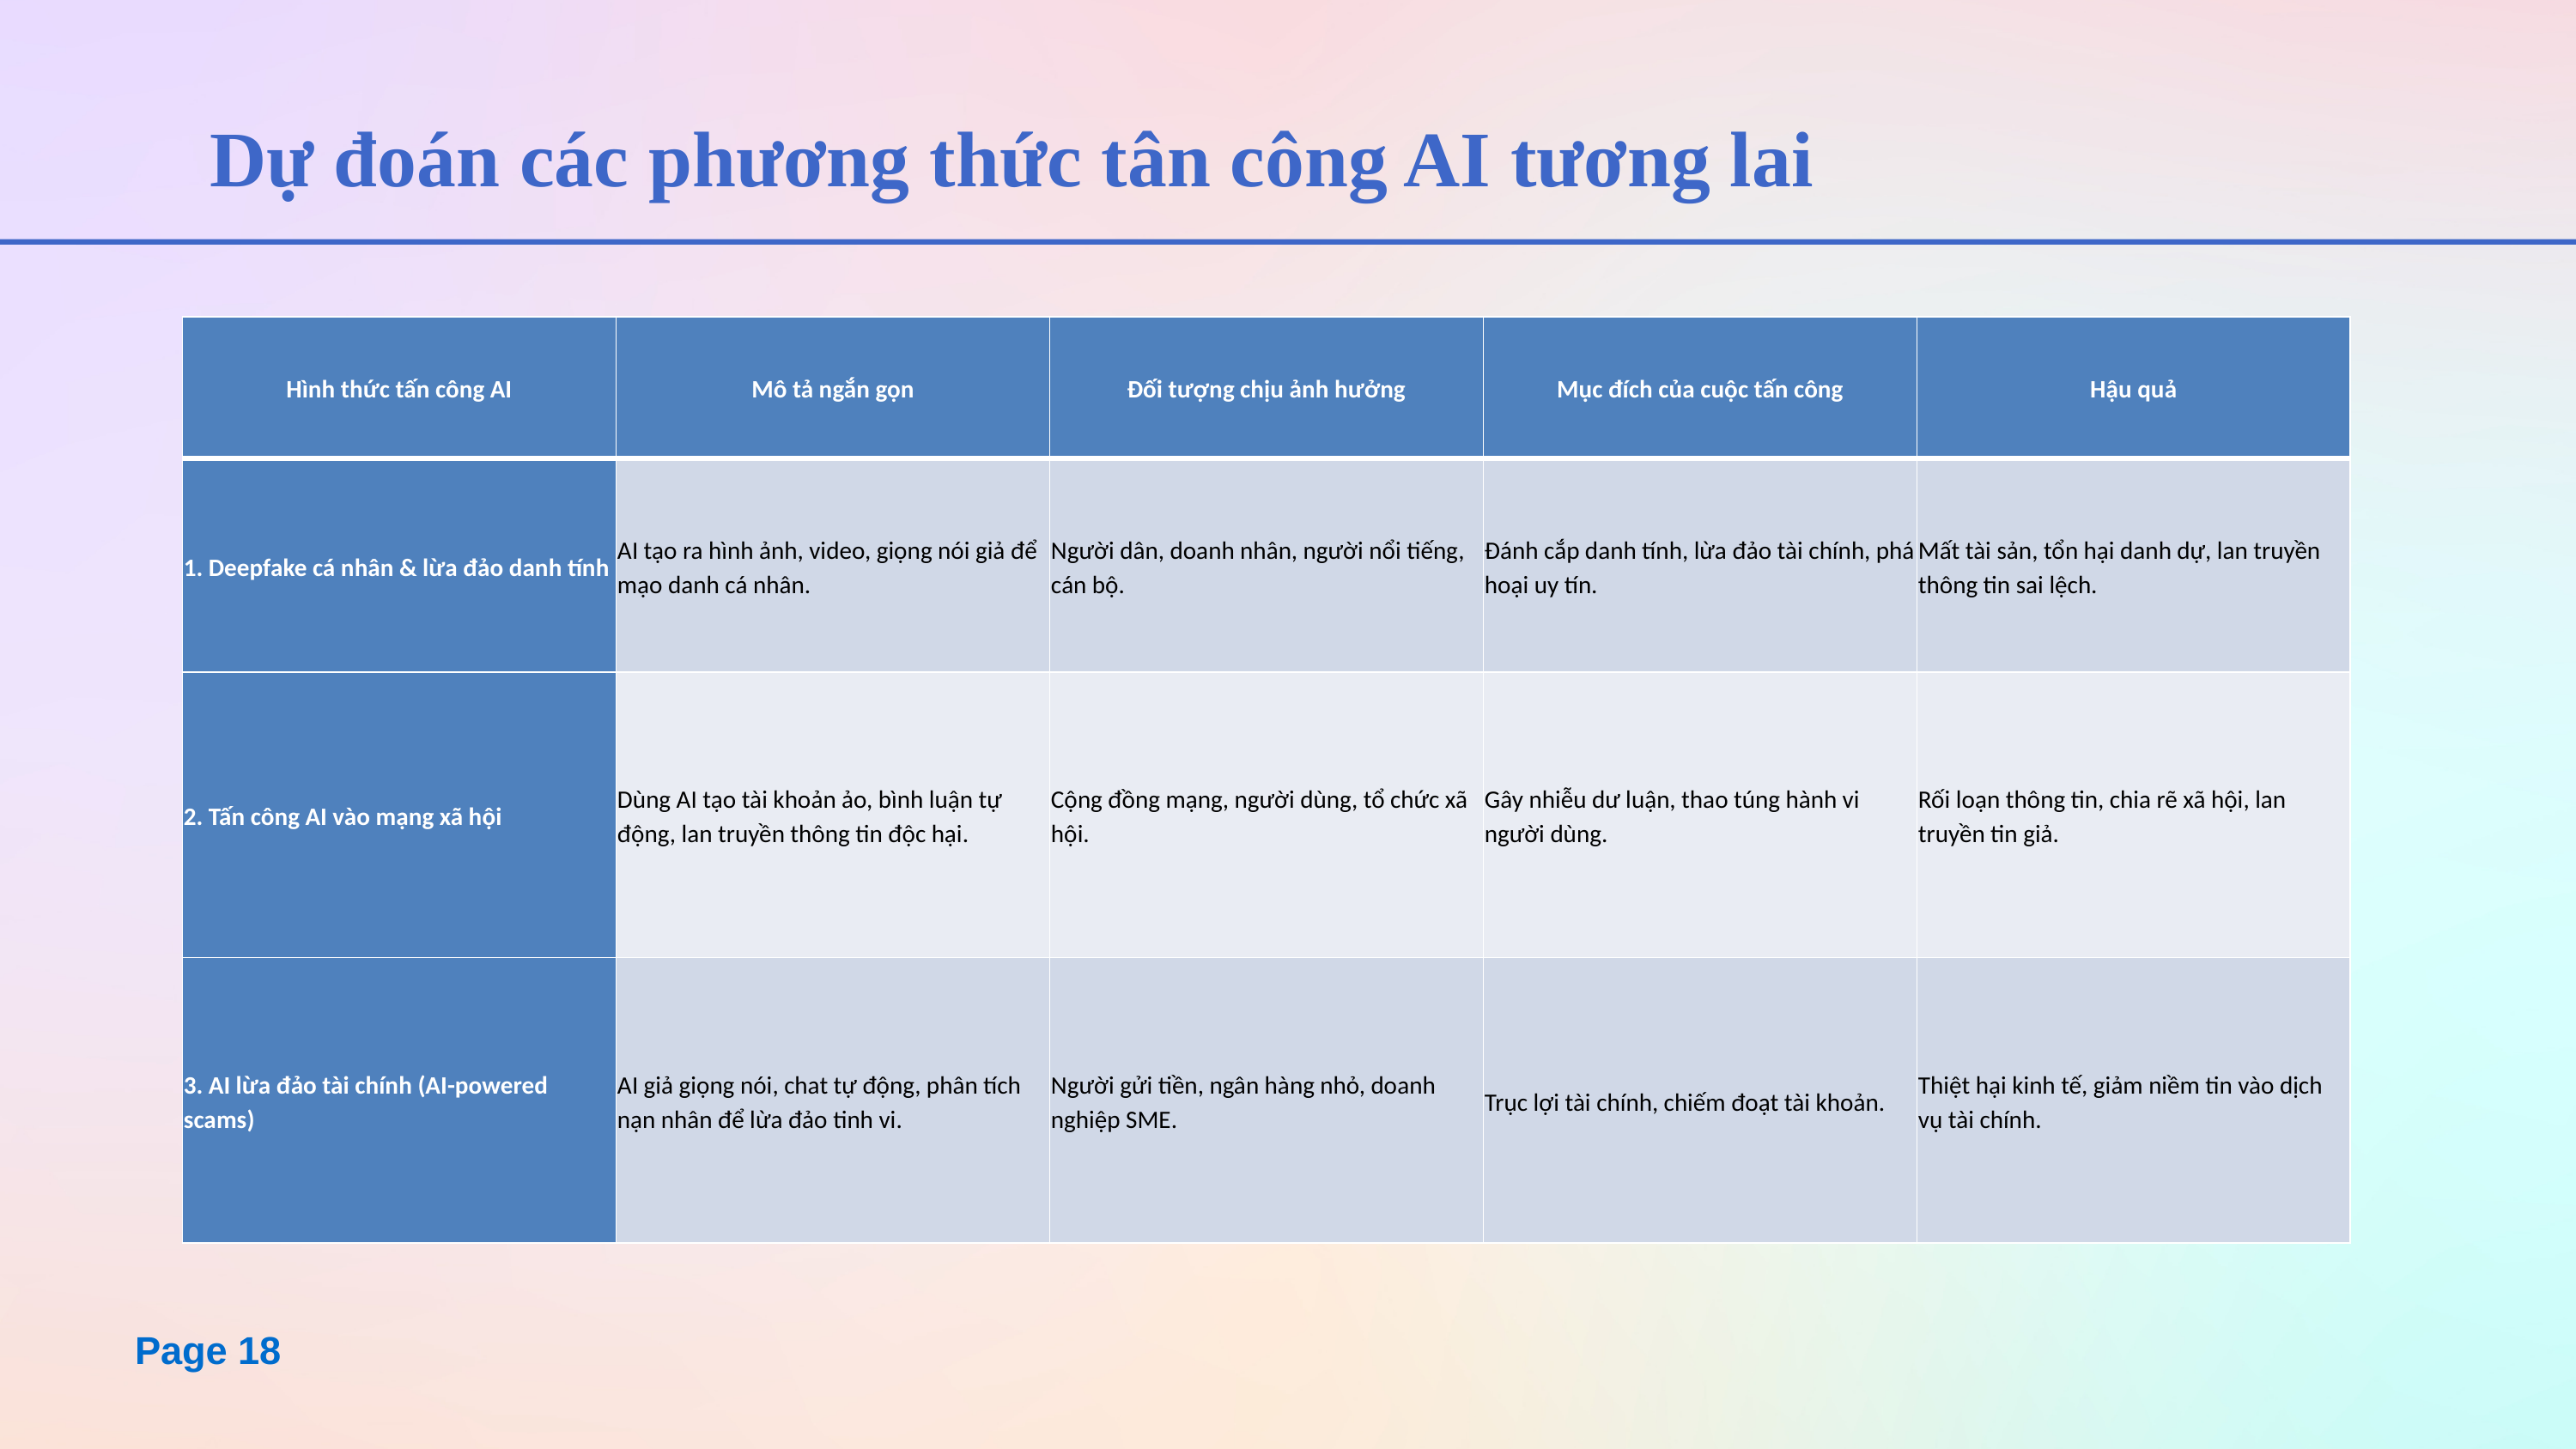

Dự đoán các phương thức tân công AI tương lai

| Hình thức tấn công AI | Mô tả ngắn gọn | Đối tượng chịu ảnh hưởng | Mục đích của cuộc tấn công | Hậu quả |
| --- | --- | --- | --- | --- |
| 1. Deepfake cá nhân & lừa đảo danh tính | AI tạo ra hình ảnh, video, giọng nói giả để mạo danh cá nhân. | Người dân, doanh nhân, người nổi tiếng, cán bộ. | Đánh cắp danh tính, lừa đảo tài chính, phá hoại uy tín. | Mất tài sản, tổn hại danh dự, lan truyền thông tin sai lệch. |
| 2. Tấn công AI vào mạng xã hội | Dùng AI tạo tài khoản ảo, bình luận tự động, lan truyền thông tin độc hại. | Cộng đồng mạng, người dùng, tổ chức xã hội. | Gây nhiễu dư luận, thao túng hành vi người dùng. | Rối loạn thông tin, chia rẽ xã hội, lan truyền tin giả. |
| 3. AI lừa đảo tài chính (AI-powered scams) | AI giả giọng nói, chat tự động, phân tích nạn nhân để lừa đảo tinh vi. | Người gửi tiền, ngân hàng nhỏ, doanh nghiệp SME. | Trục lợi tài chính, chiếm đoạt tài khoản. | Thiệt hại kinh tế, giảm niềm tin vào dịch vụ tài chính. |
Page 18